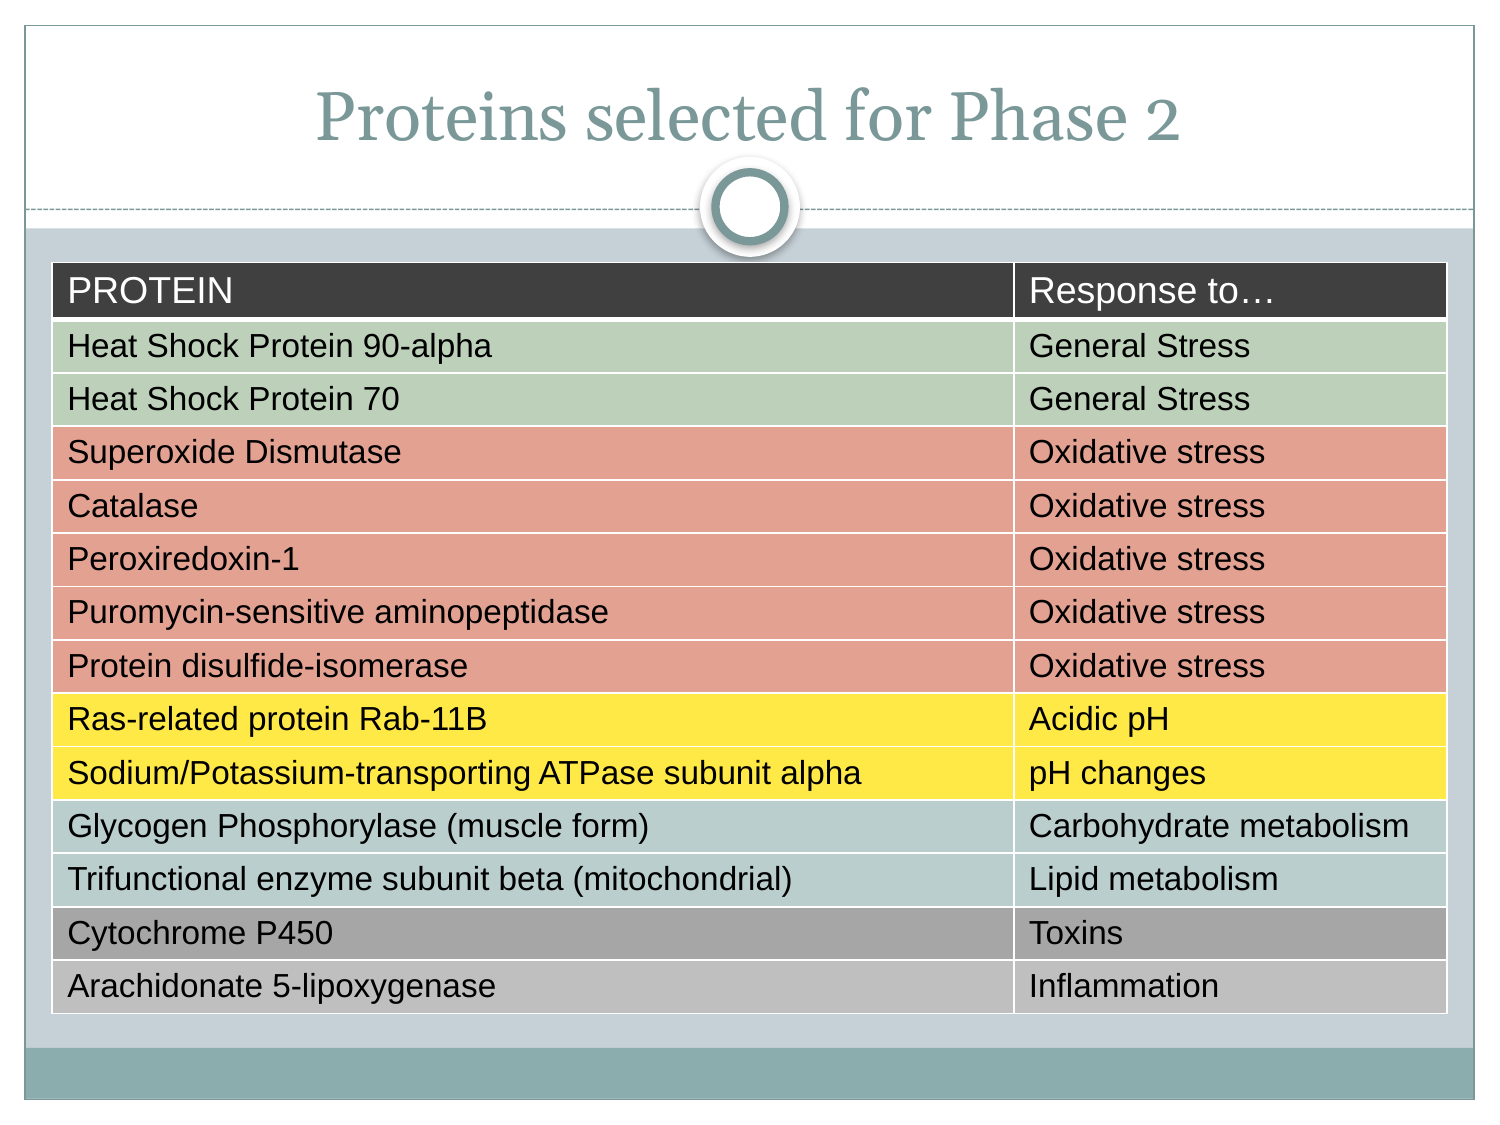

# Proteins selected for Phase 2

| PROTEIN | Response to… |
| --- | --- |
| Heat Shock Protein 90-alpha | General Stress |
| Heat Shock Protein 70 | General Stress |
| Superoxide Dismutase | Oxidative stress |
| Catalase | Oxidative stress |
| Peroxiredoxin-1 | Oxidative stress |
| Puromycin-sensitive aminopeptidase | Oxidative stress |
| Protein disulfide-isomerase | Oxidative stress |
| Ras-related protein Rab-11B | Acidic pH |
| Sodium/Potassium-transporting ATPase subunit alpha | pH changes |
| Glycogen Phosphorylase (muscle form) | Carbohydrate metabolism |
| Trifunctional enzyme subunit beta (mitochondrial) | Lipid metabolism |
| Cytochrome P450 | Toxins |
| Arachidonate 5-lipoxygenase | Inflammation |